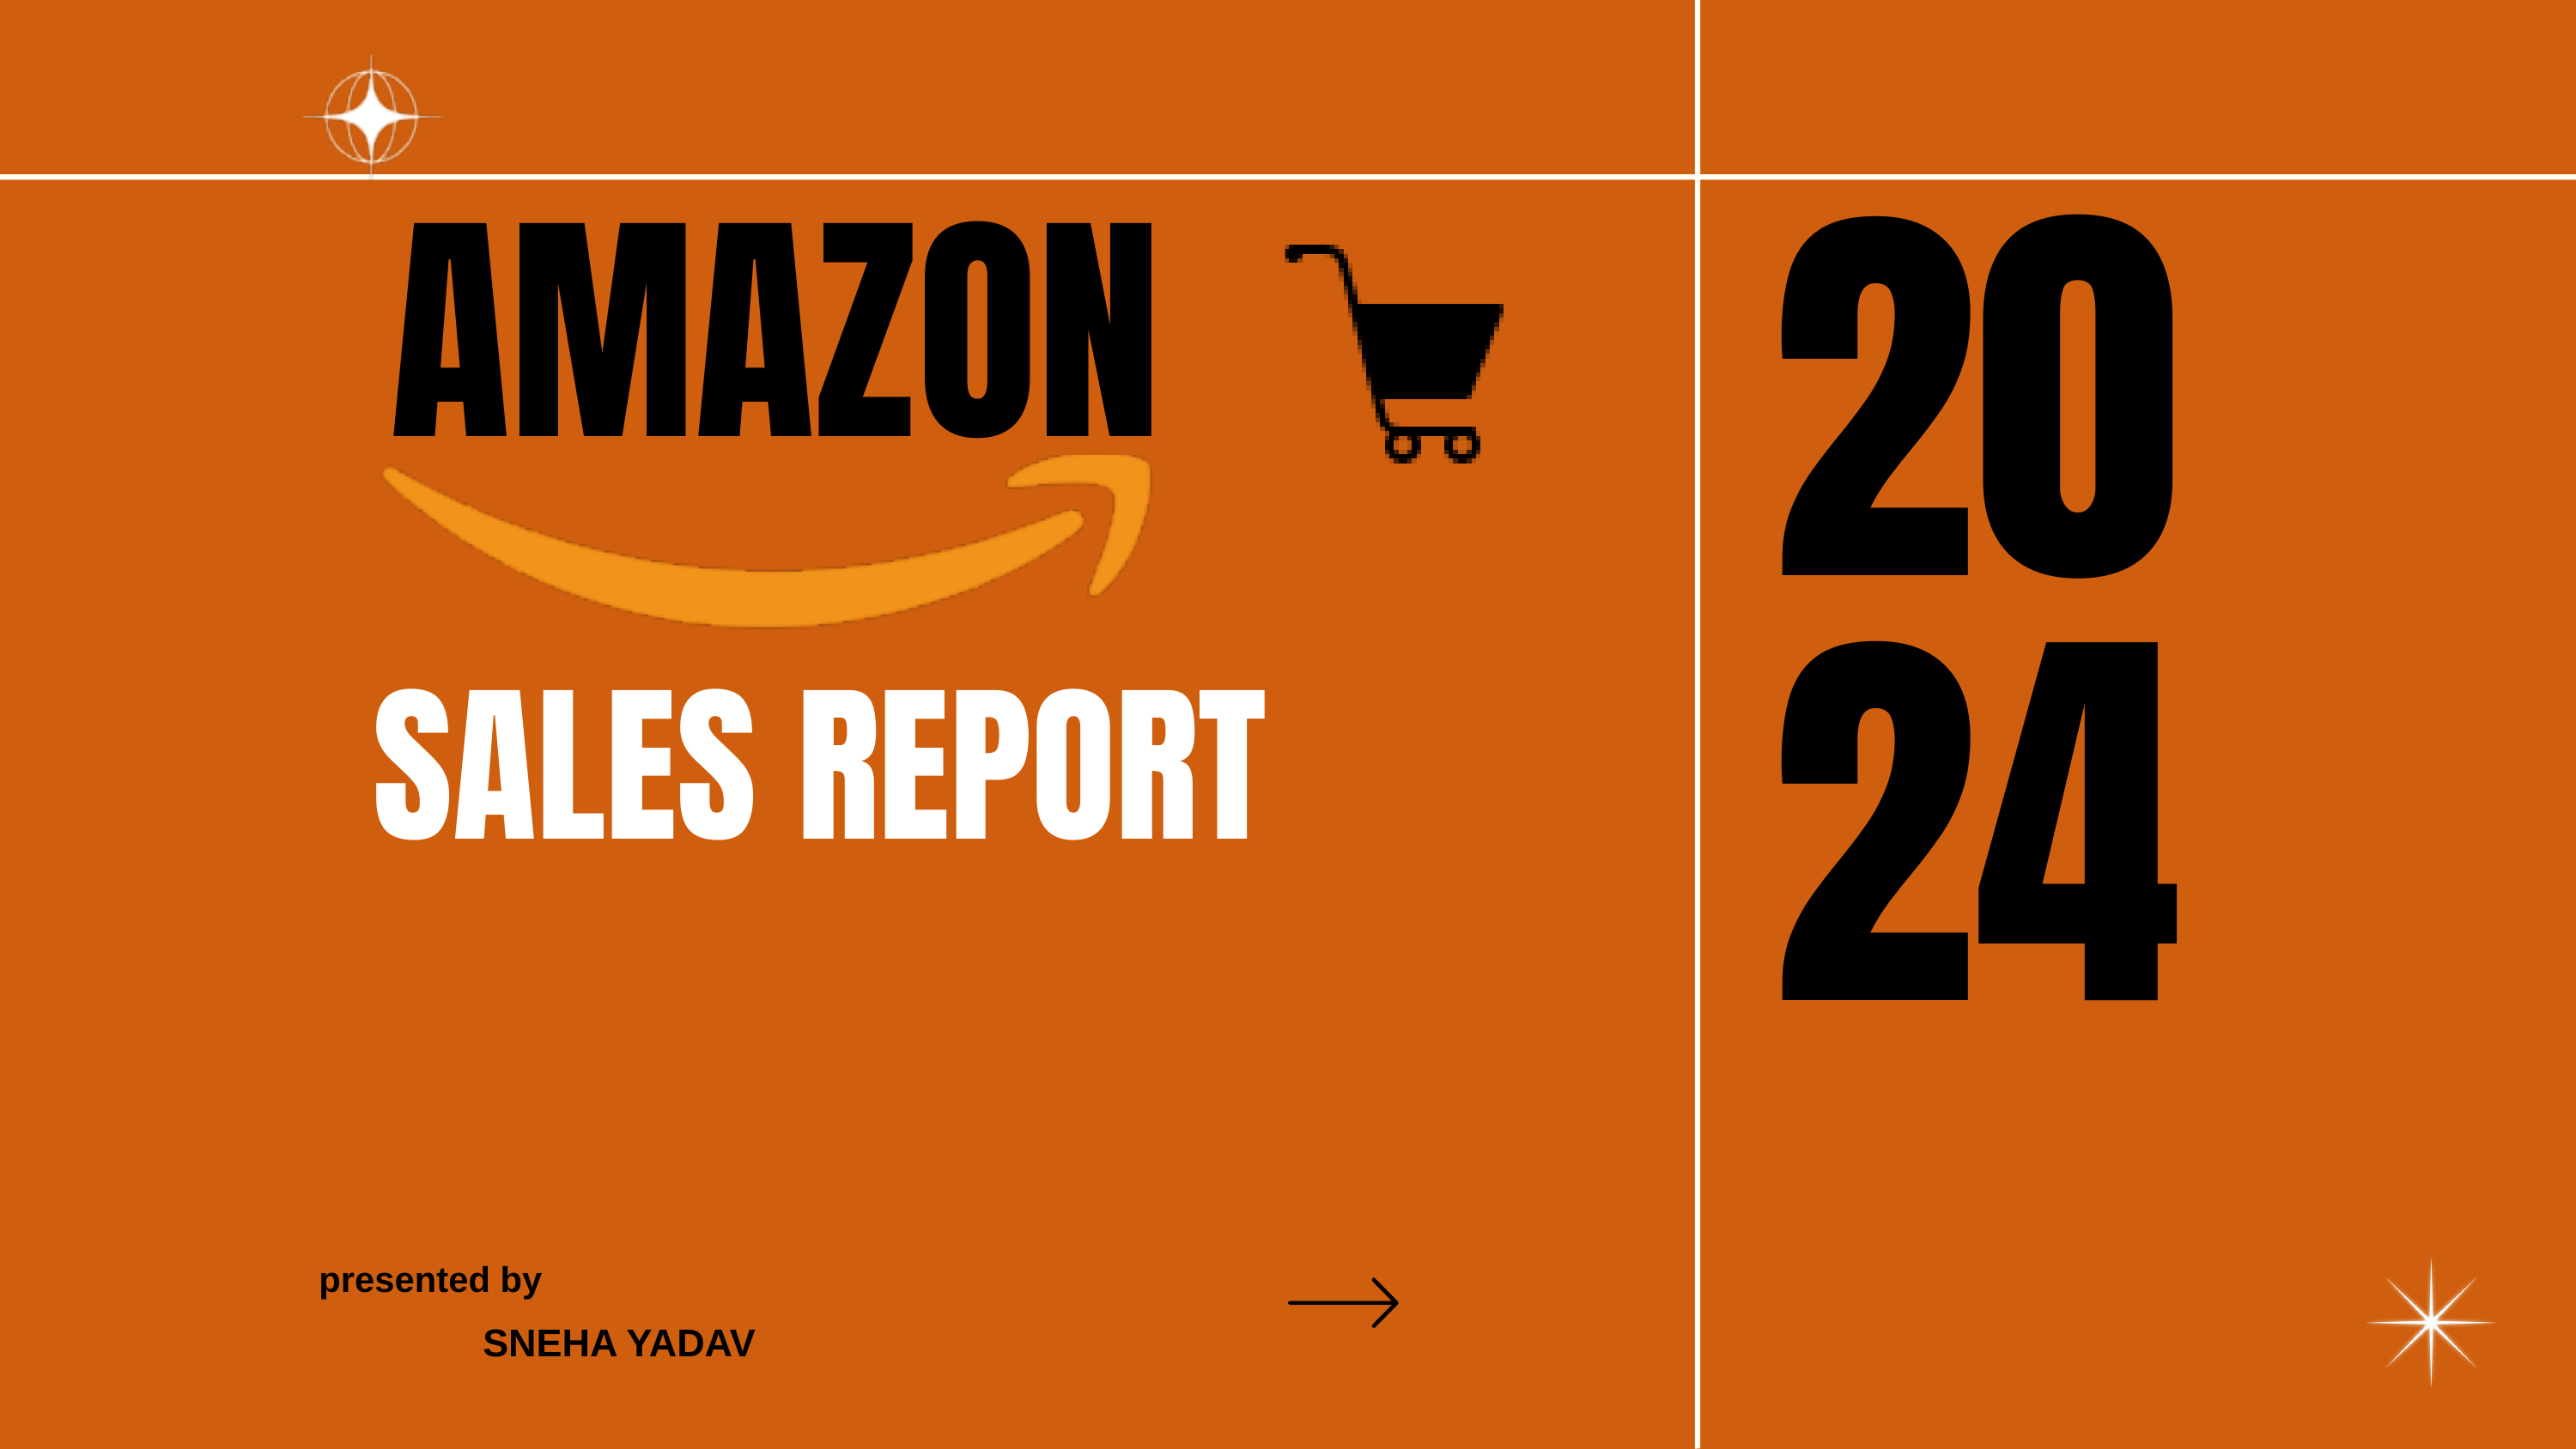

AMAZON
20
24

SALES REPORT
presented by

SNEHA YADAV